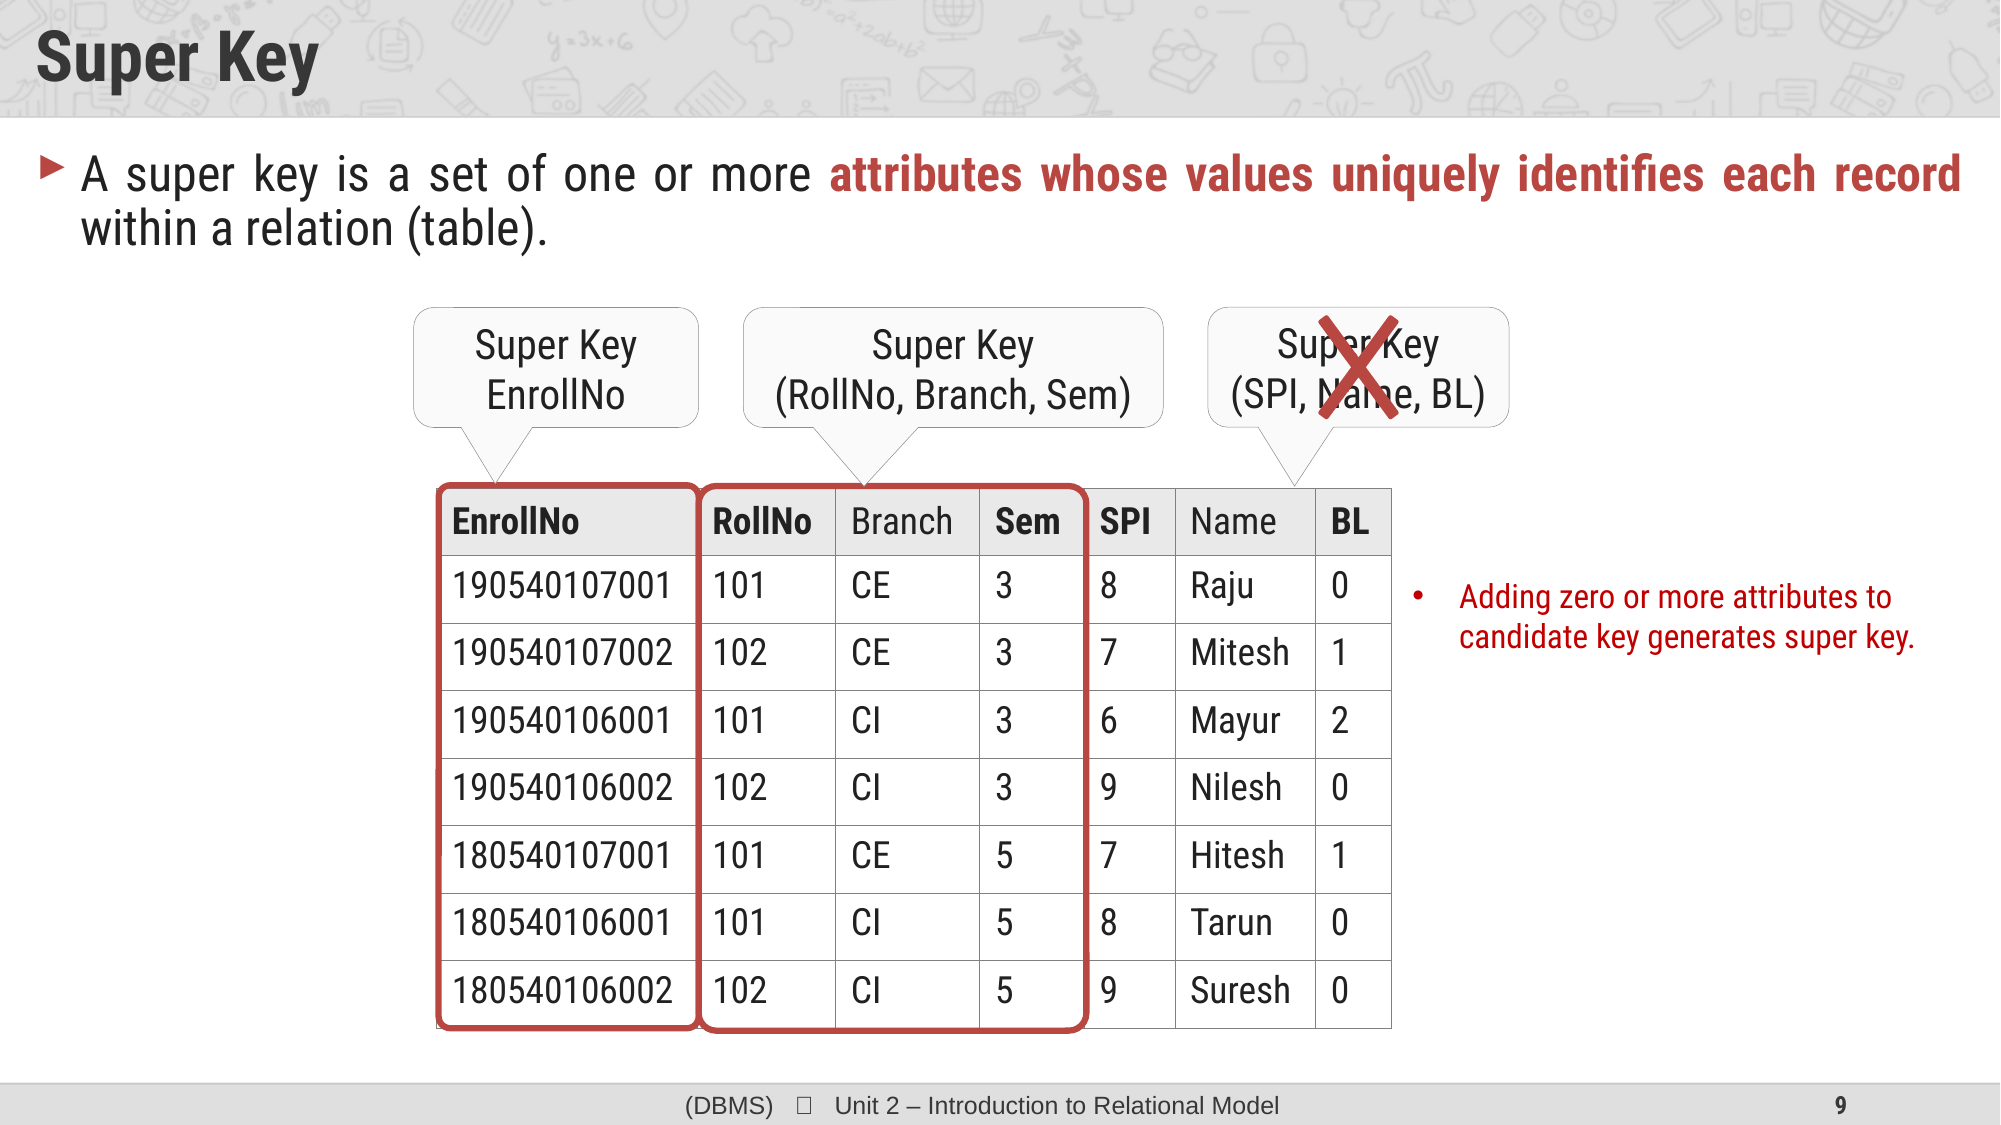

# Super Key
A super key is a set of one or more attributes whose values uniquely identifies each record within a relation (table).

Super Key
(SPI, Name, BL)
Super Key
EnrollNo
Super Key
(RollNo, Branch, Sem)

| EnrollNo | RollNo | Branch | Sem | SPI | Name | BL |
| --- | --- | --- | --- | --- | --- | --- |
| 190540107001 | 101 | CE | 3 | 8 | Raju | 0 |
| 190540107002 | 102 | CE | 3 | 7 | Mitesh | 1 |
| 190540106001 | 101 | CI | 3 | 6 | Mayur | 2 |
| 190540106002 | 102 | CI | 3 | 9 | Nilesh | 0 |
| 180540107001 | 101 | CE | 5 | 7 | Hitesh | 1 |
| 180540106001 | 101 | CI | 5 | 8 | Tarun | 0 |
| 180540106002 | 102 | CI | 5 | 9 | Suresh | 0 |
Adding zero or more attributes to candidate key generates super key.